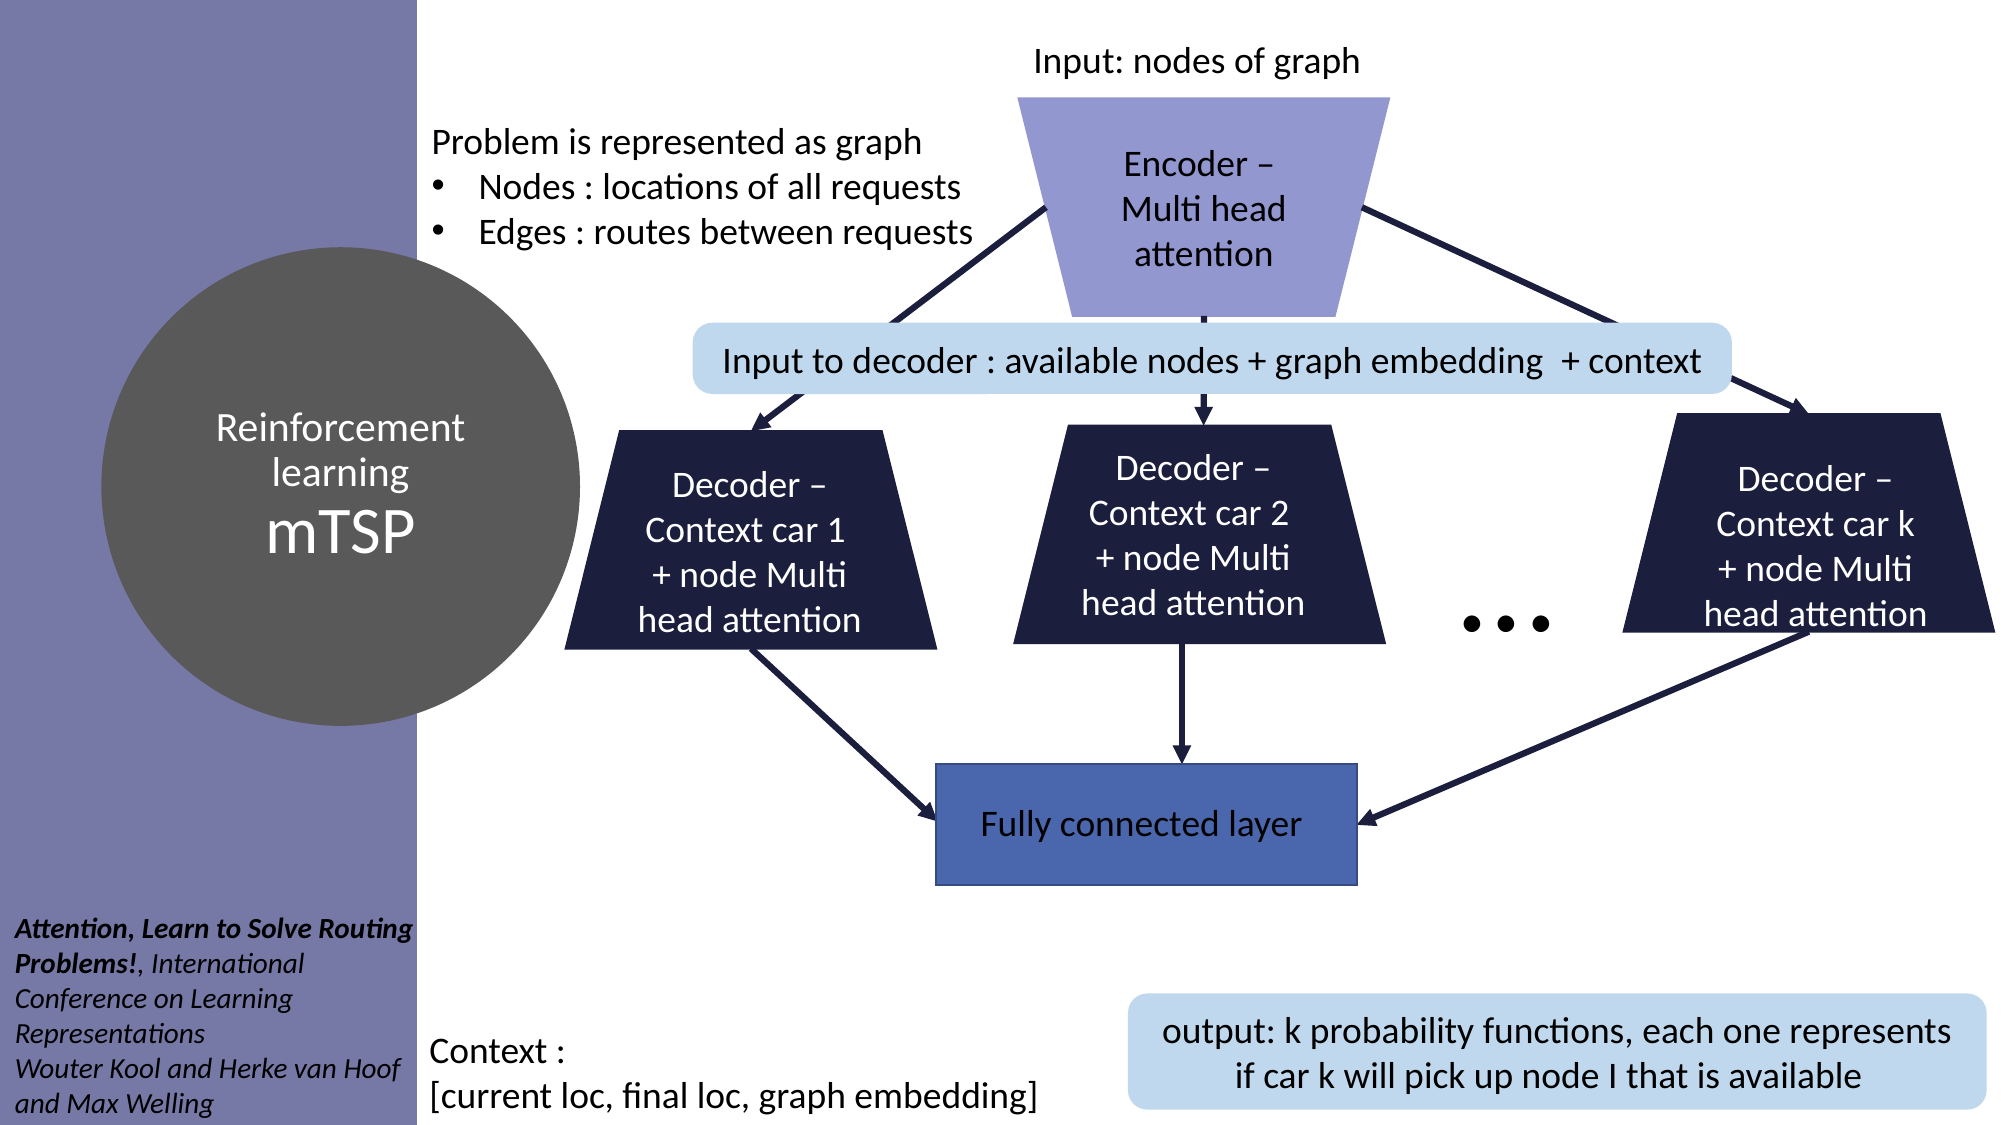

Input: nodes of graph

Problem is represented as graph
Nodes : locations of all requests
Edges : routes between requests

Encoder –
Multi head attention
Reinforcement learning
mTSP
Input to decoder : available nodes + graph embedding  + context

Decoder –
Context car 2
+ node Multi head attention
Decoder –
Context car k
+ node Multi head attention
Decoder –
Context car 1
+ node Multi head attention
…

Fully connected layer
Attention, Learn to Solve Routing Problems!, International Conference on Learning Representations
Wouter Kool and Herke van Hoof and Max Welling
output: k probability functions, each one represents if car k will pick up node I that is available
Context :
[current loc, final loc, graph embedding]